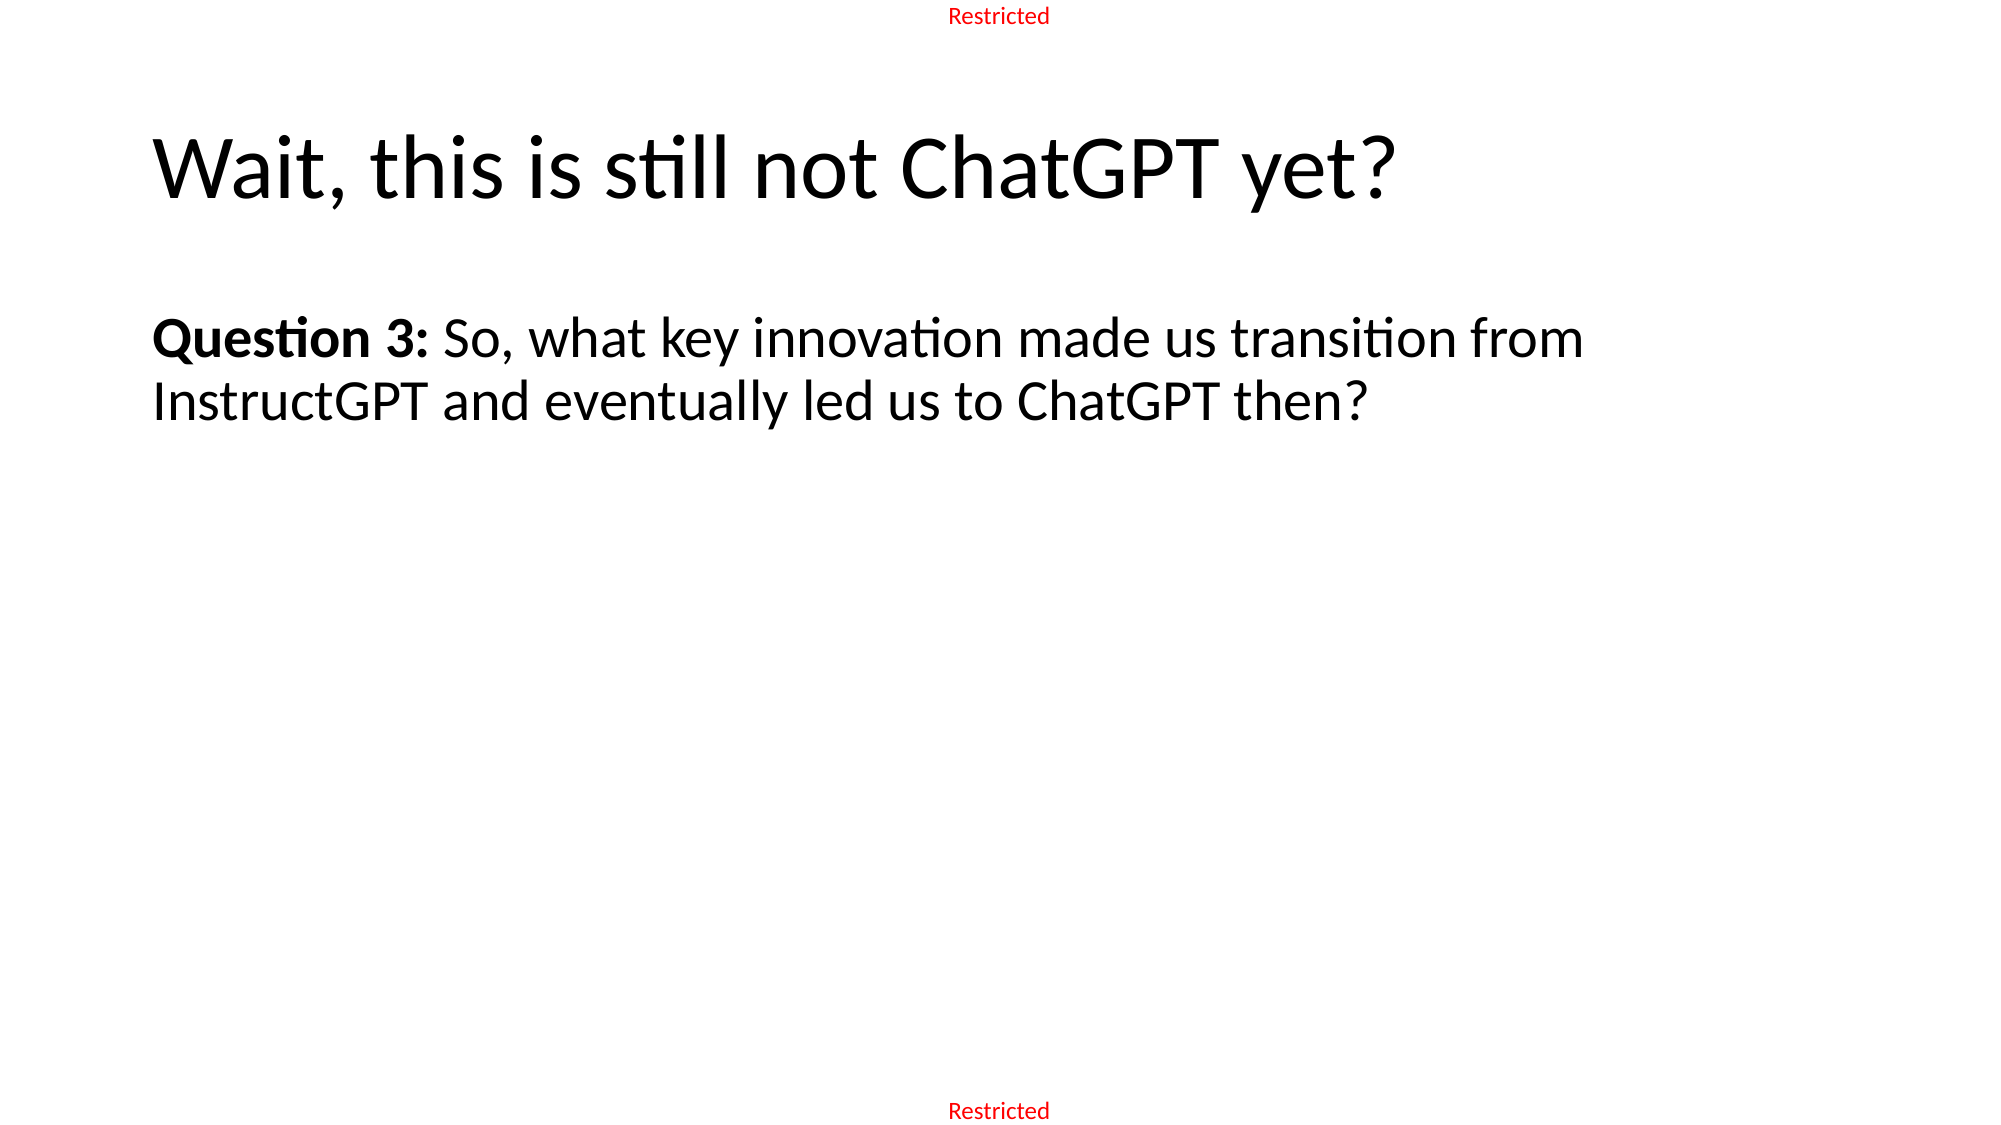

# Wait, this is still not ChatGPT yet?
Question 3: So, what key innovation made us transition from InstructGPT and eventually led us to ChatGPT then?